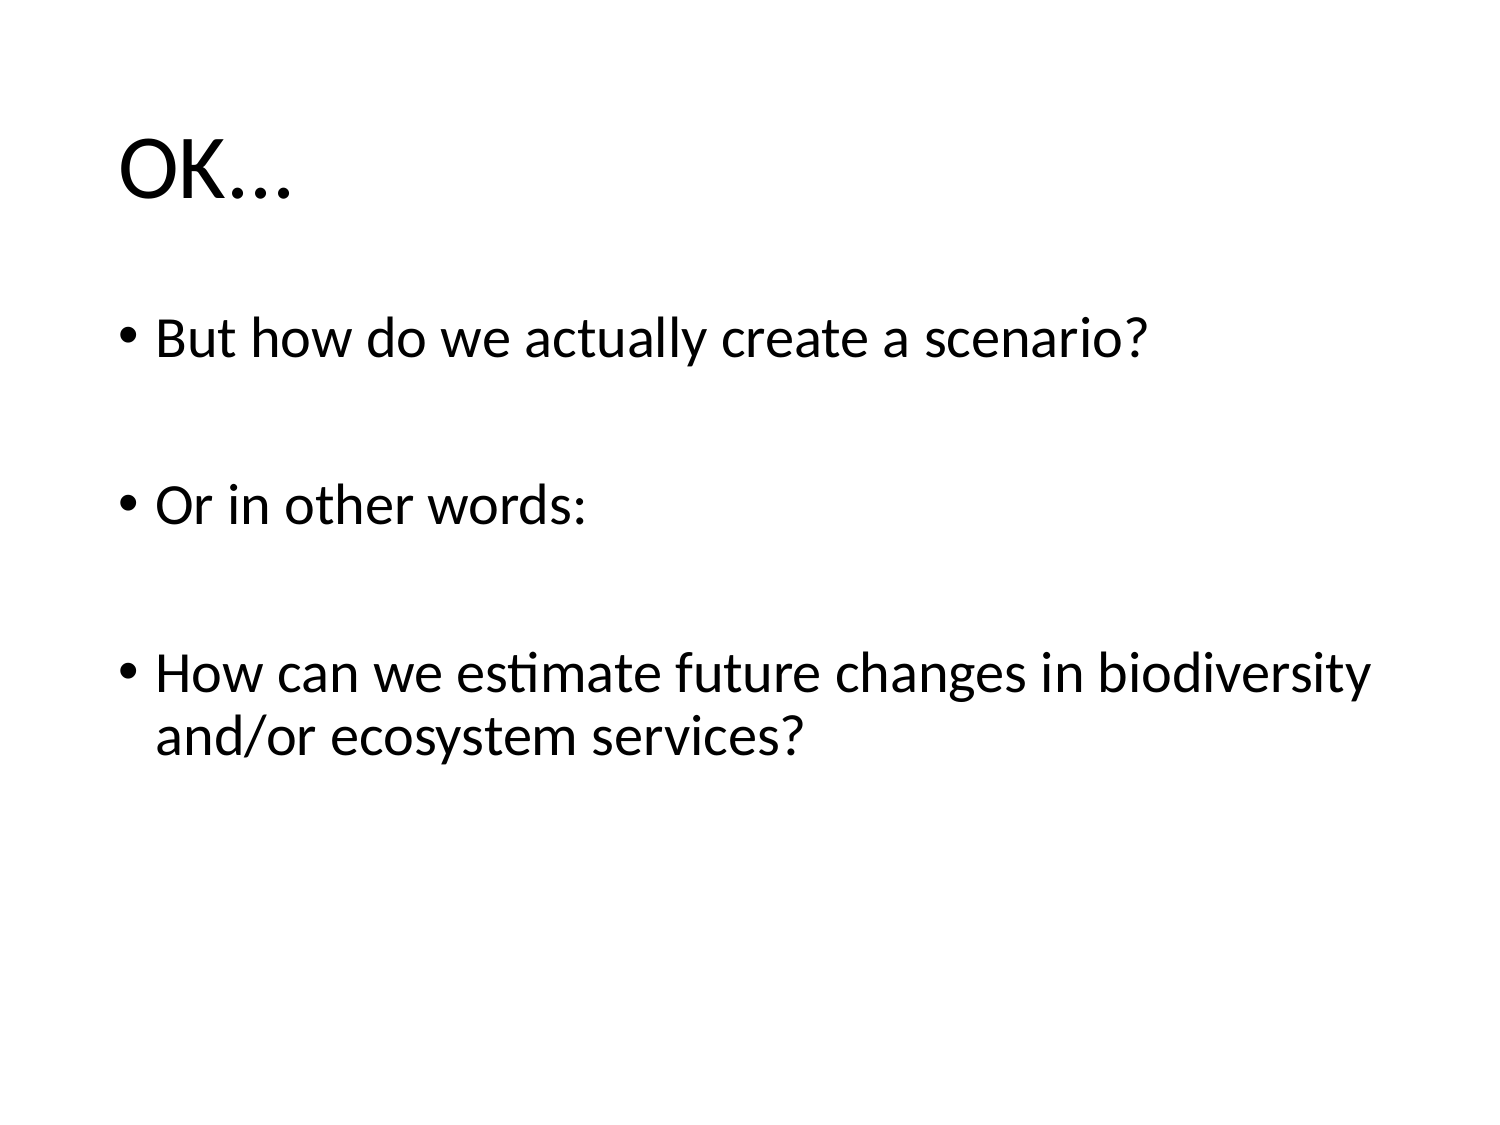

# OK...
But how do we actually create a scenario?

Or in other words:

How can we estimate future changes in biodiversity and/or ecosystem services?